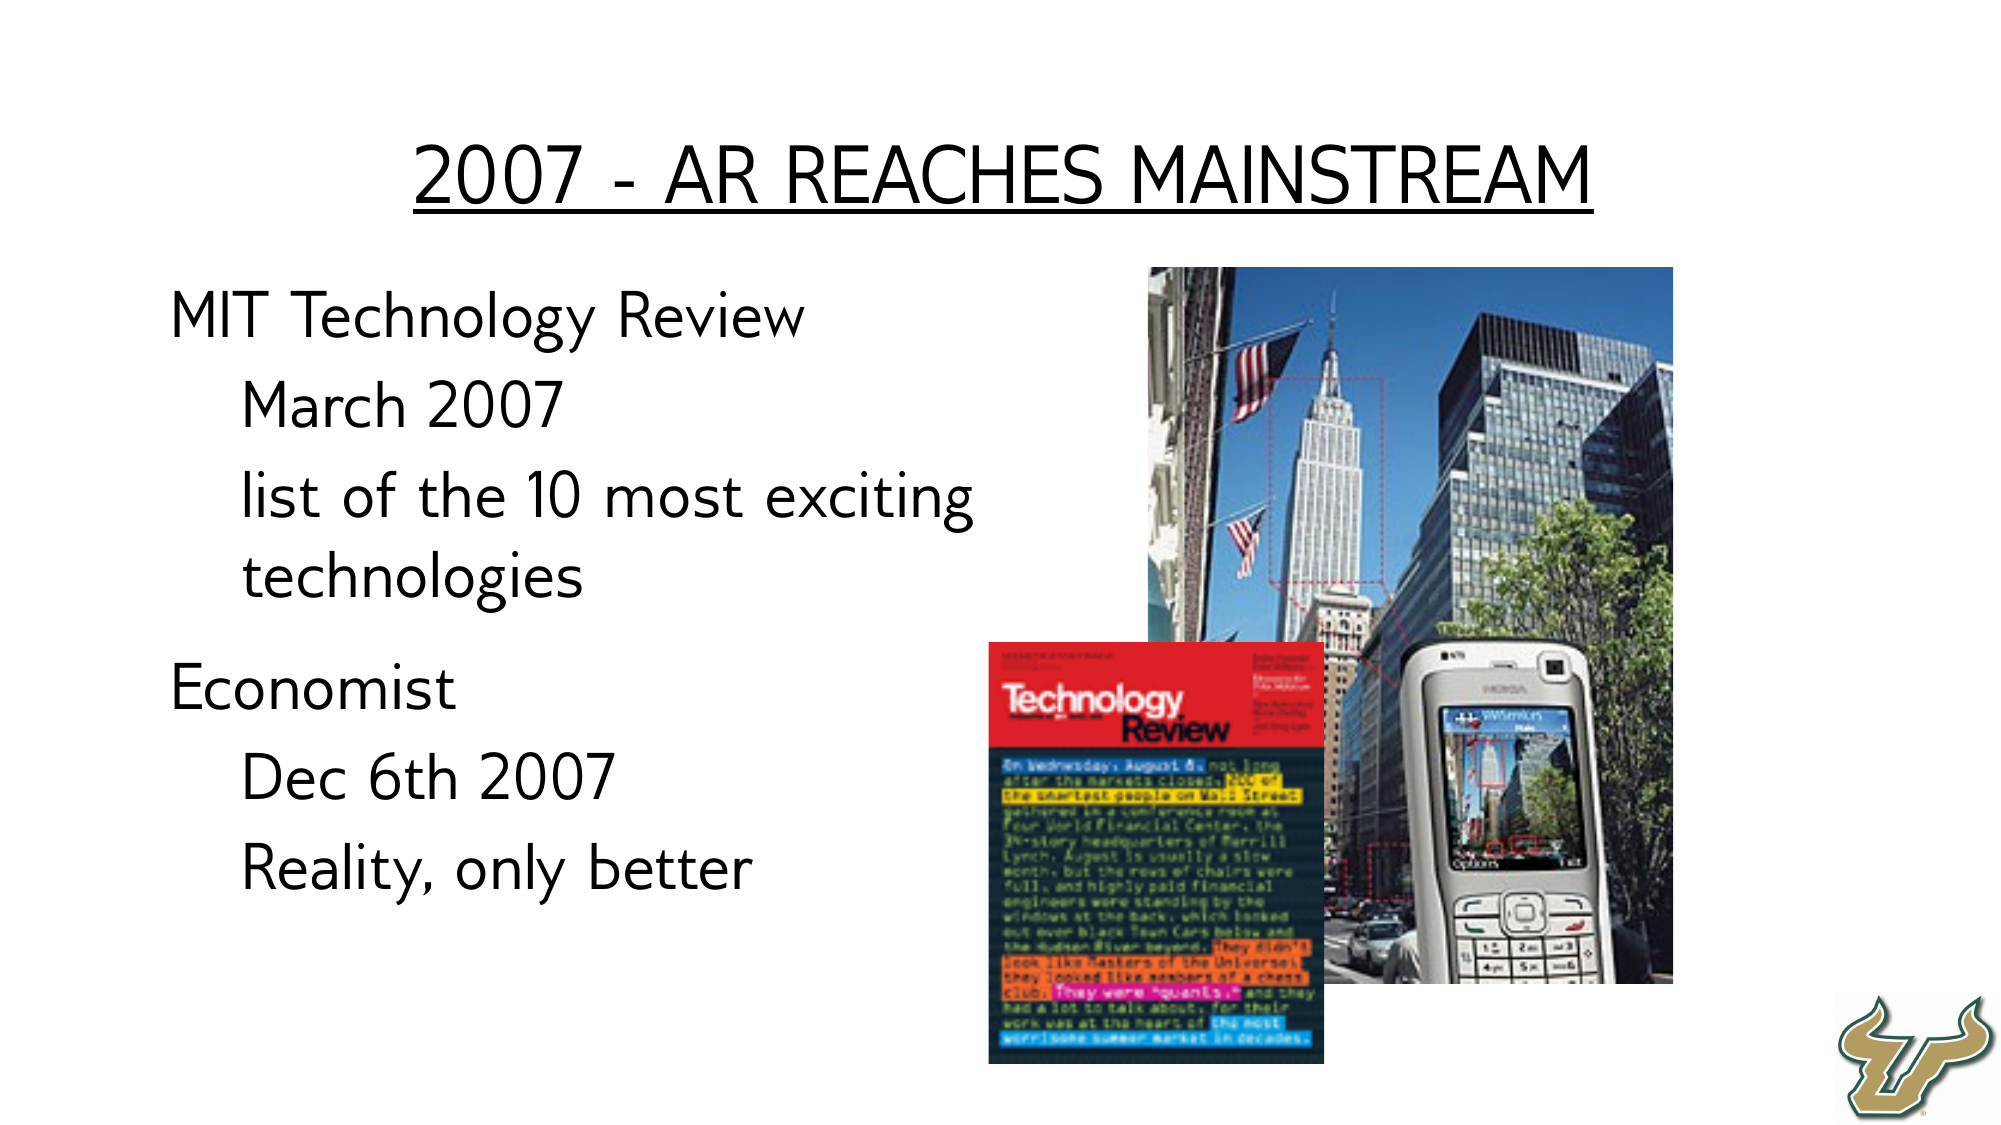

2007 - AR Reaches Mainstream
MIT Technology Review
March 2007
list of the 10 most exciting
technologies
Economist
Dec 6th 2007
Reality, only better